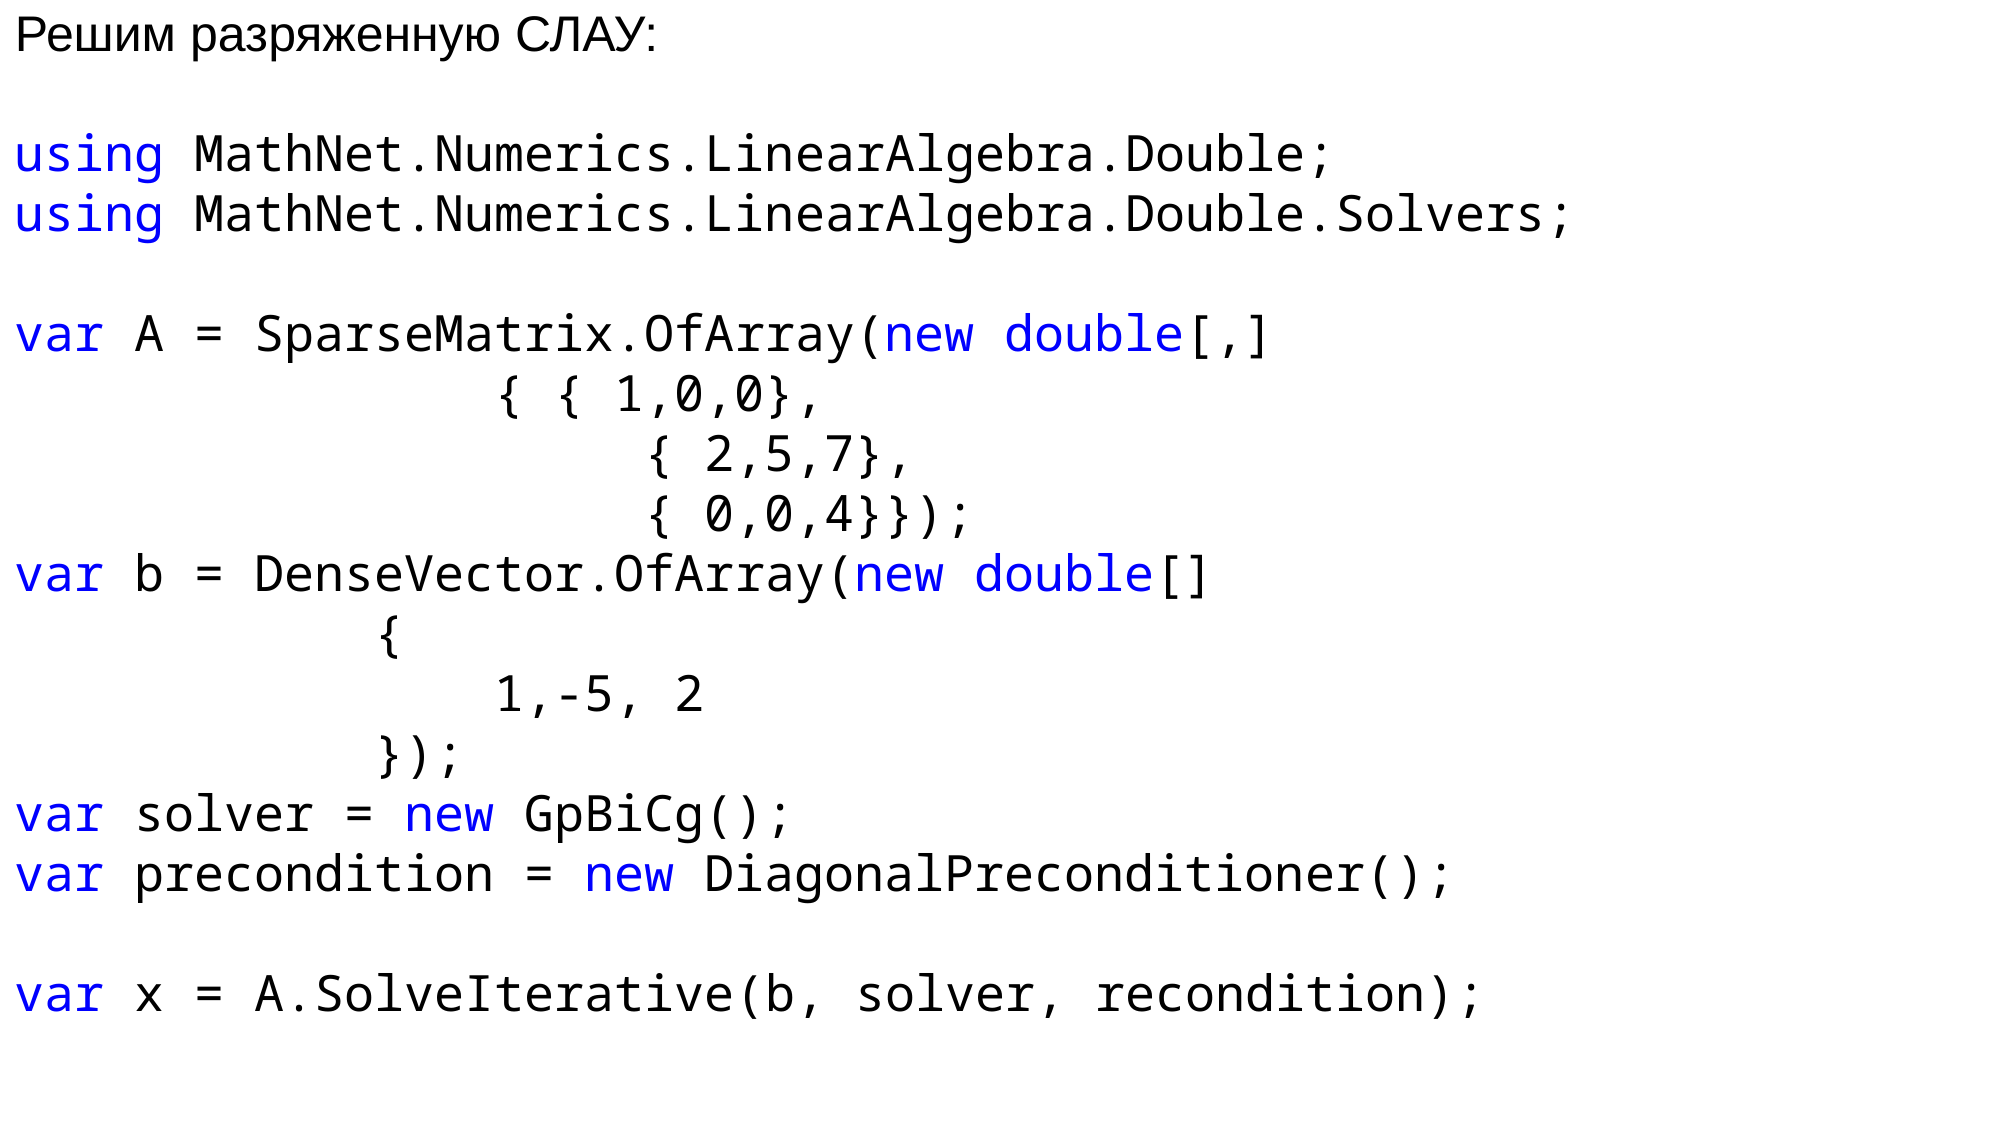

Решим разряженную СЛАУ:

using MathNet.Numerics.LinearAlgebra.Double;
using MathNet.Numerics.LinearAlgebra.Double.Solvers;

var A = SparseMatrix.OfArray(new double[,]
                { { 1,0,0},
                	 { 2,5,7},
                	 { 0,0,4}});
var b = DenseVector.OfArray(new double[]
            {
                1,-5, 2
            });
var solver = new GpBiCg();
var precondition = new DiagonalPreconditioner();

var x = A.SolveIterative(b, solver, recondition);